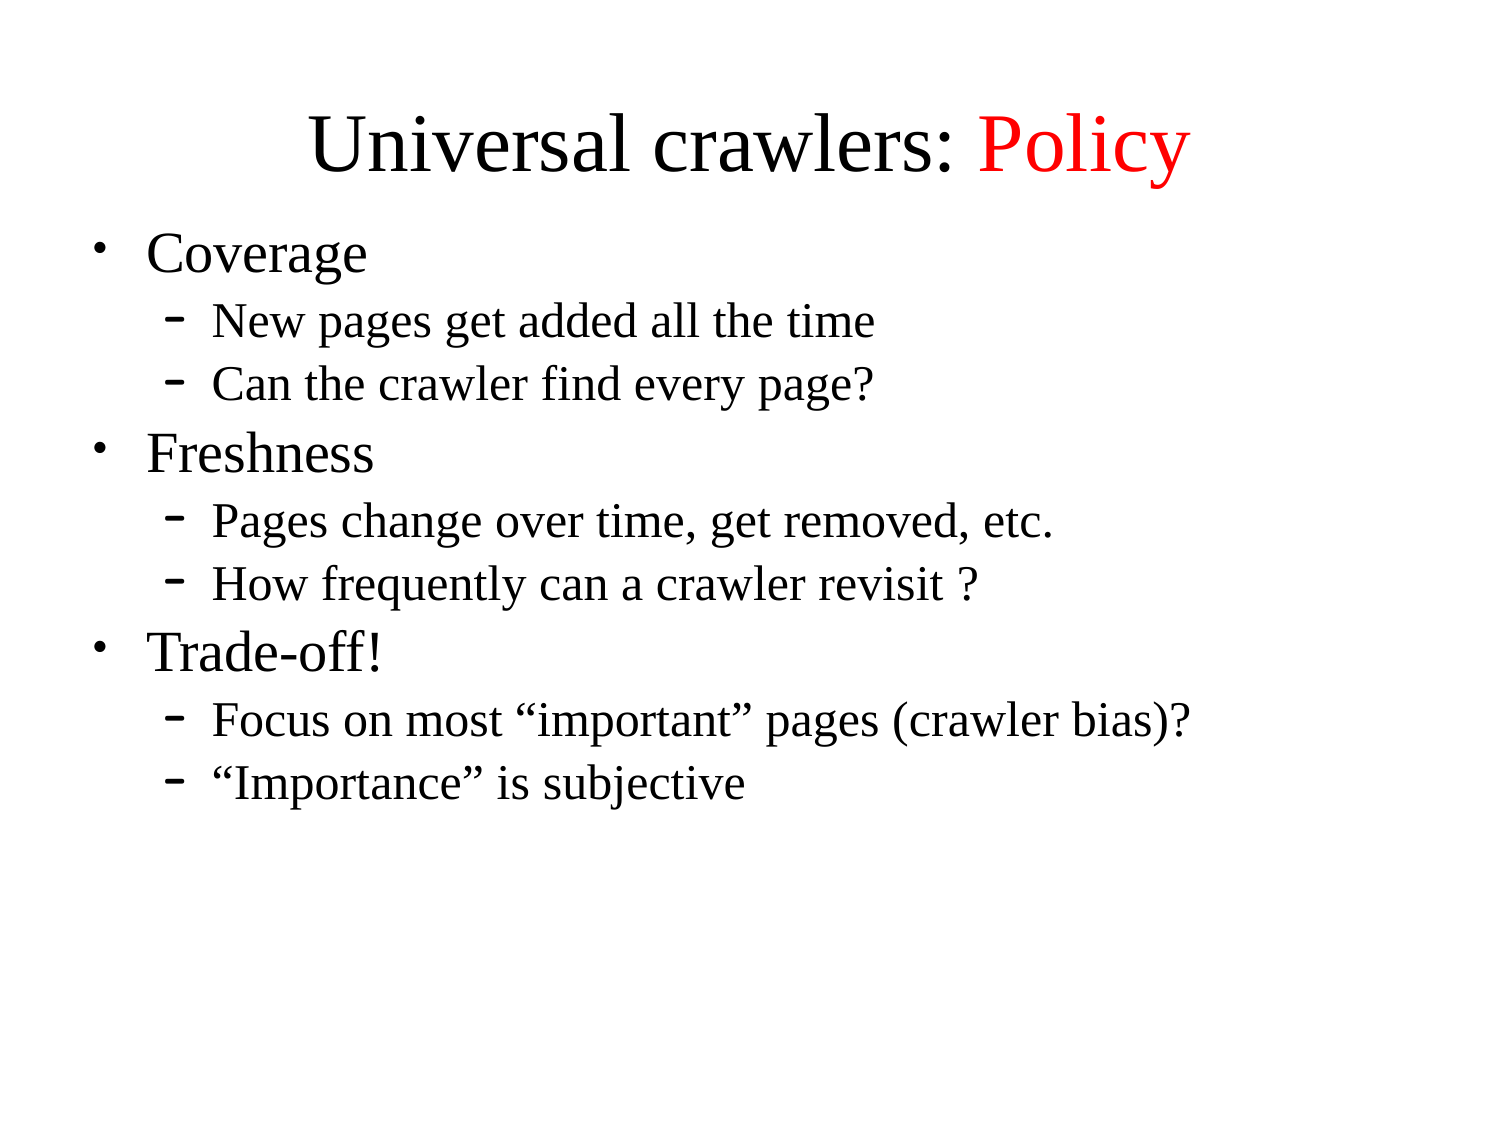

# Universal crawlers: Policy
Coverage
New pages get added all the time
Can the crawler find every page?
Freshness
Pages change over time, get removed, etc.
How frequently can a crawler revisit ?
Trade-off!
Focus on most “important” pages (crawler bias)?
“Importance” is subjective